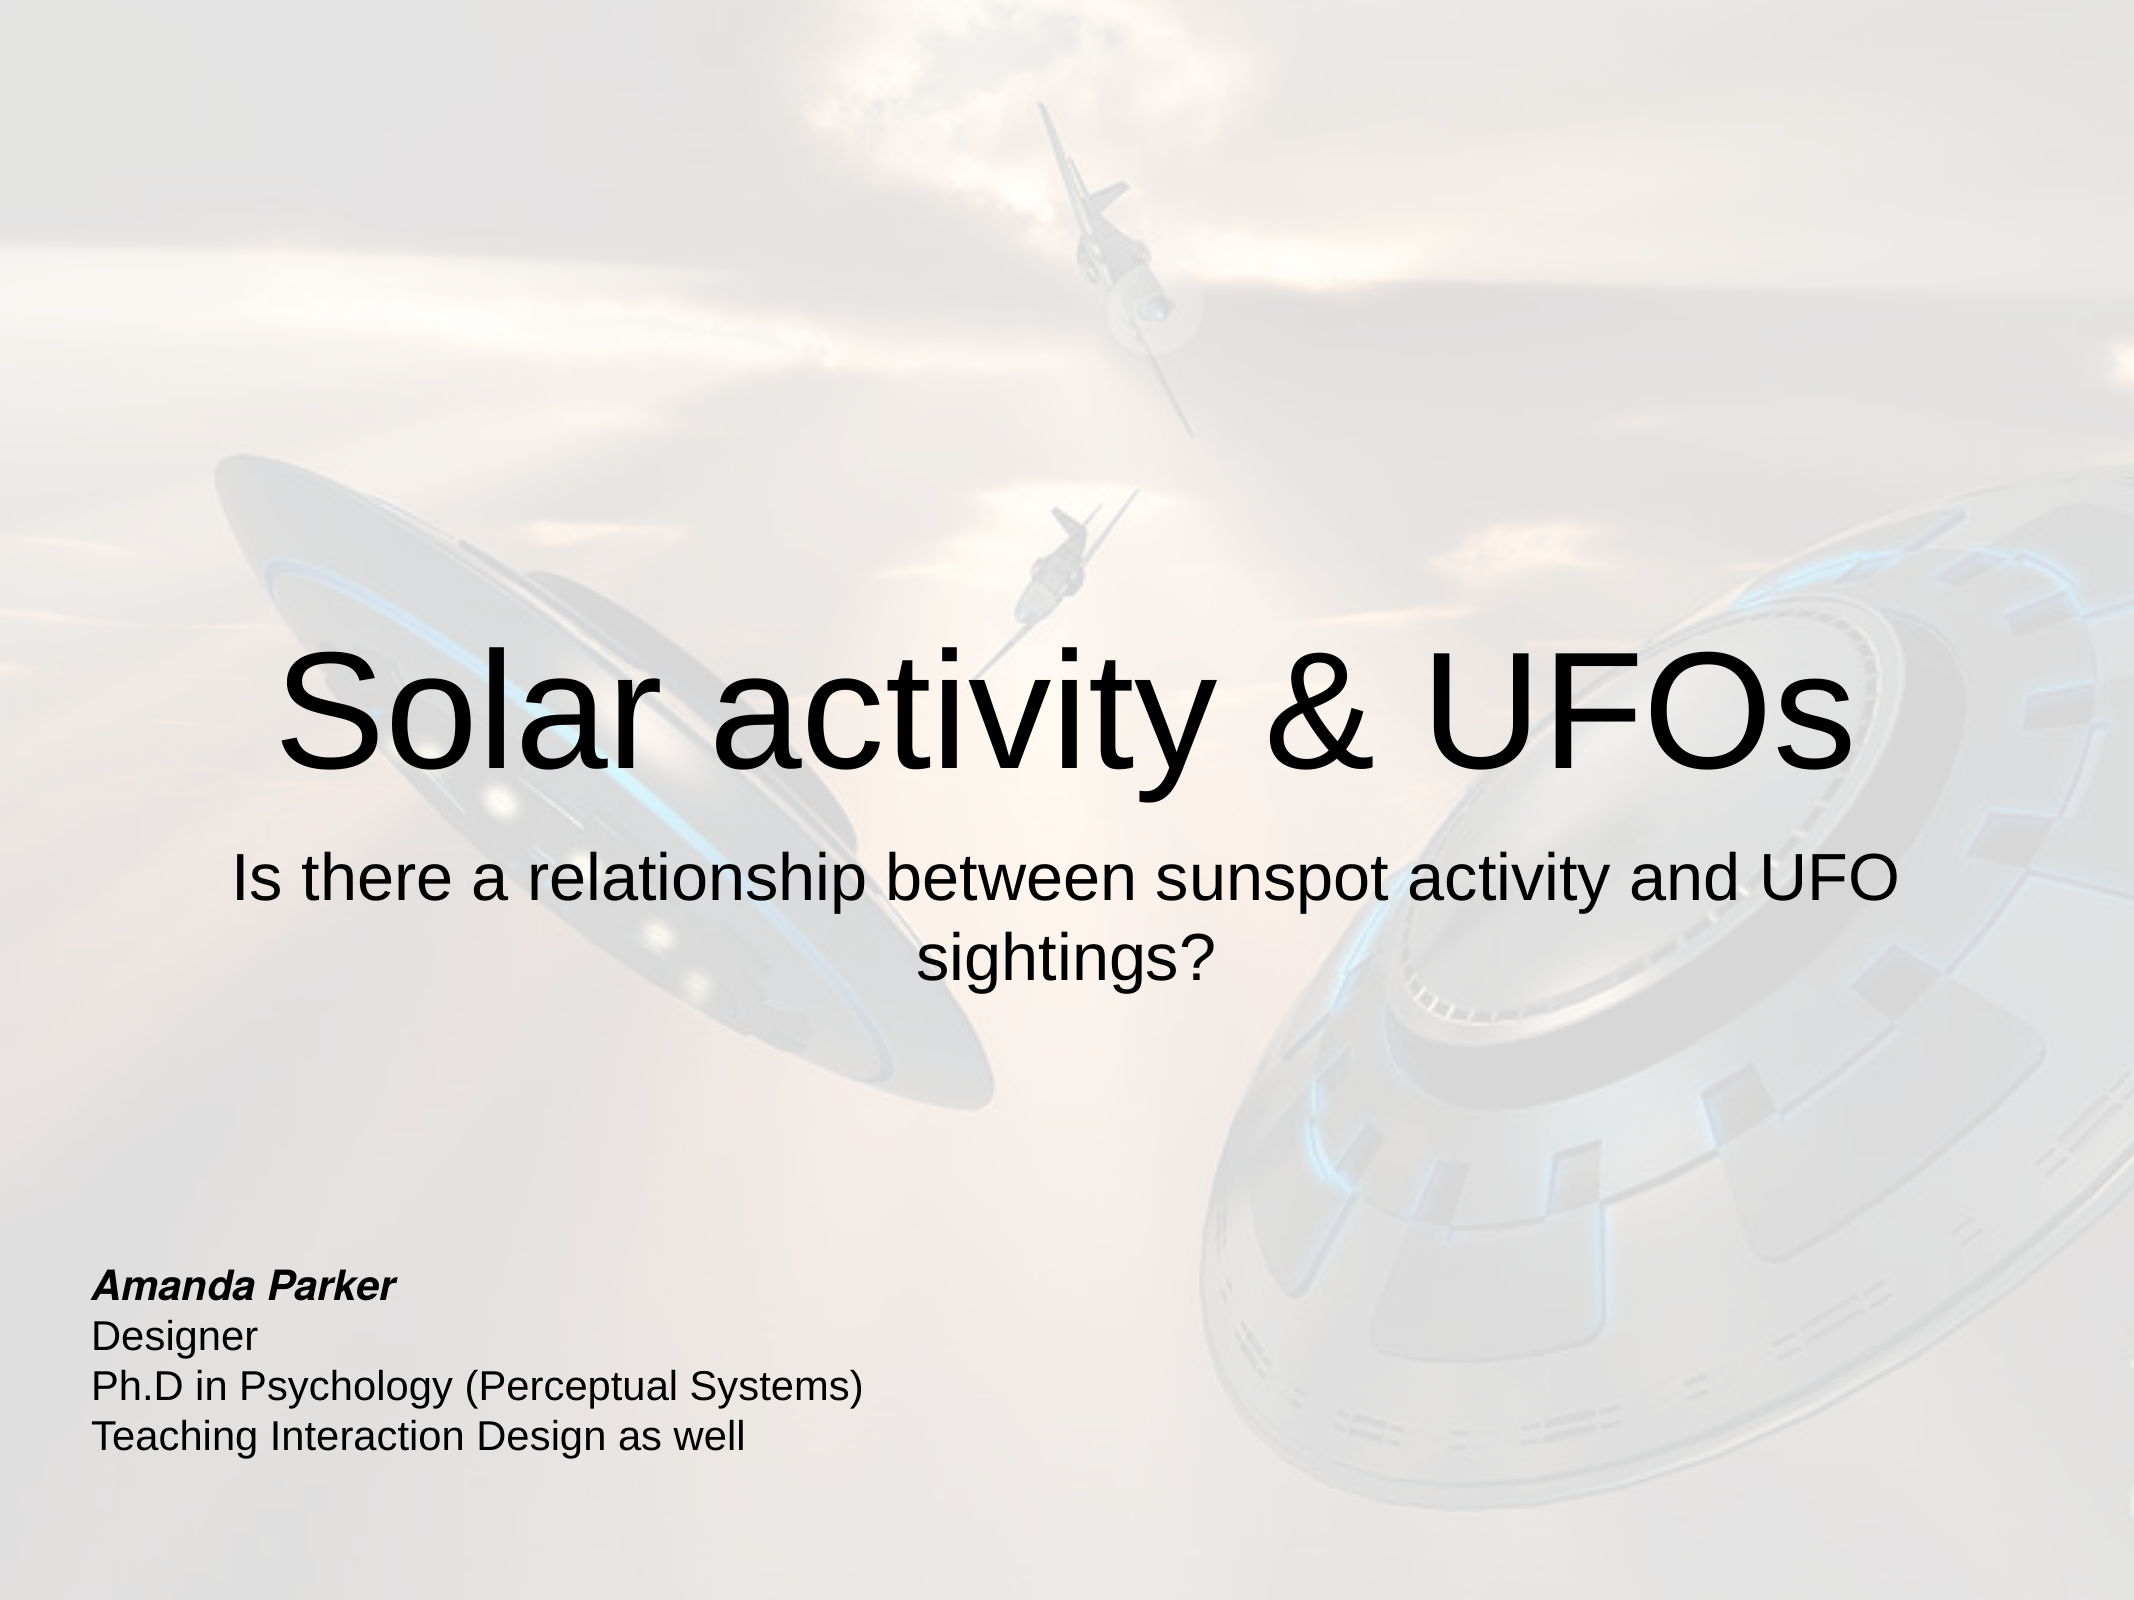

# Solar activity & UFOs
Is there a relationship between sunspot activity and UFO sightings?
Amanda Parker
Designer
Ph.D in Psychology (Perceptual Systems)
Teaching Interaction Design as well